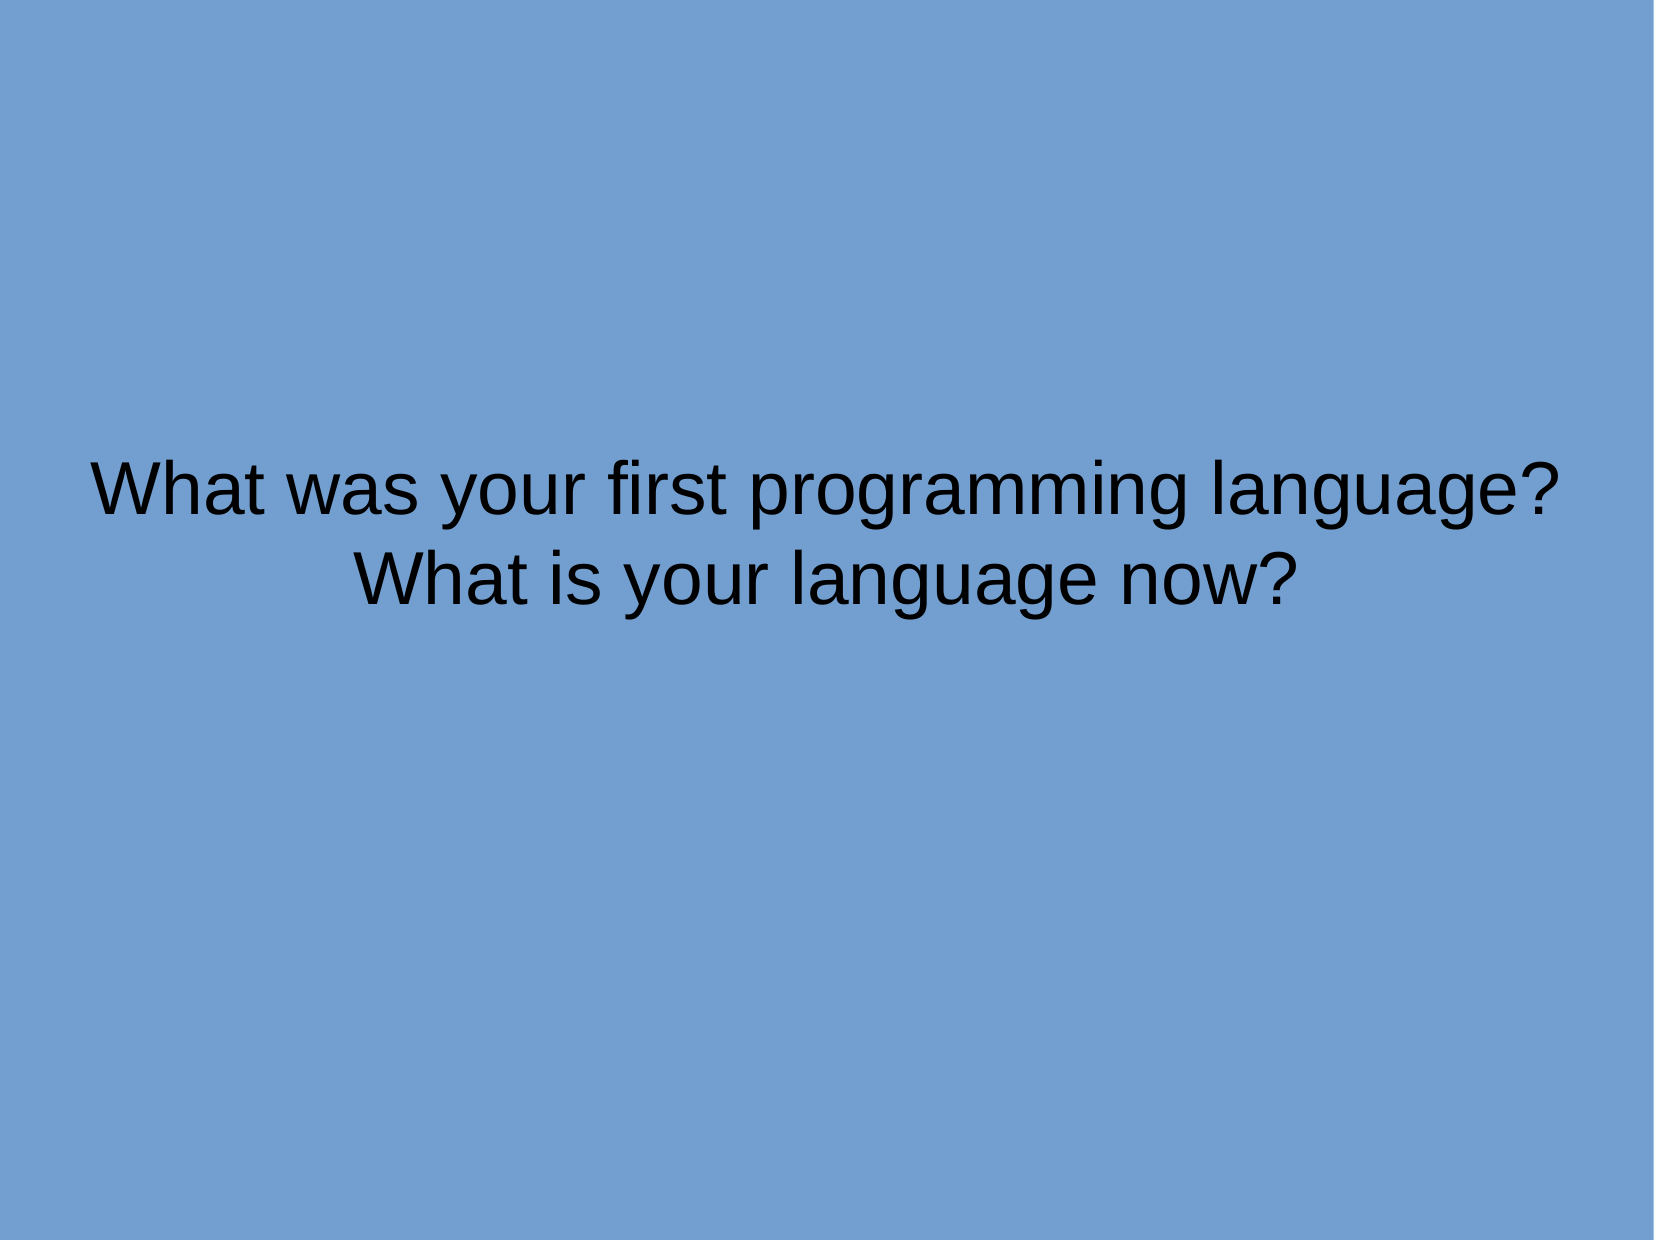

What was your first programming language?
What is your language now?